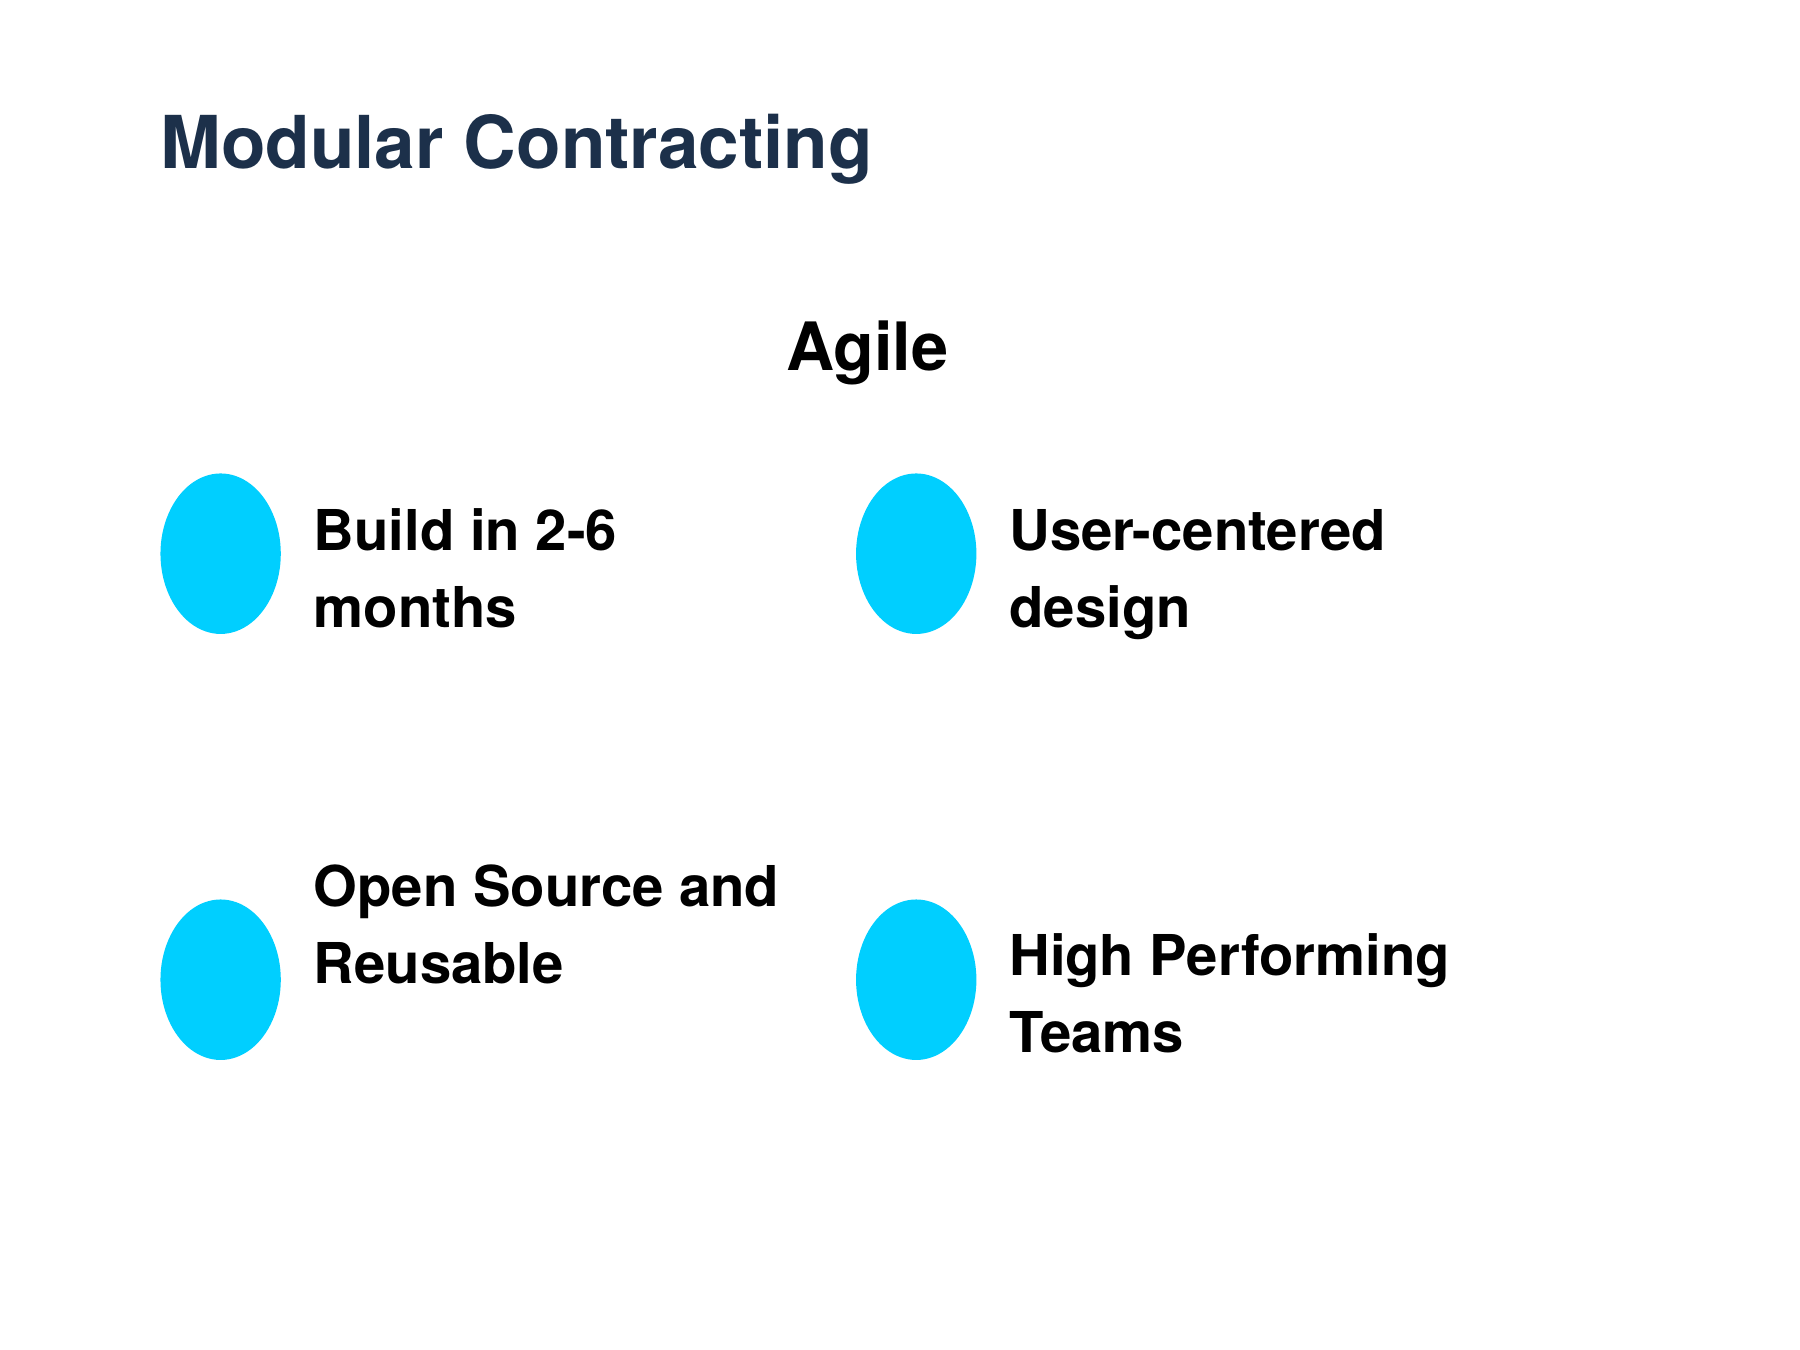

# Modular Contracting
Agile
Build in 2-6 months
User-centered design
Open Source and Reusable

High Performing Teams